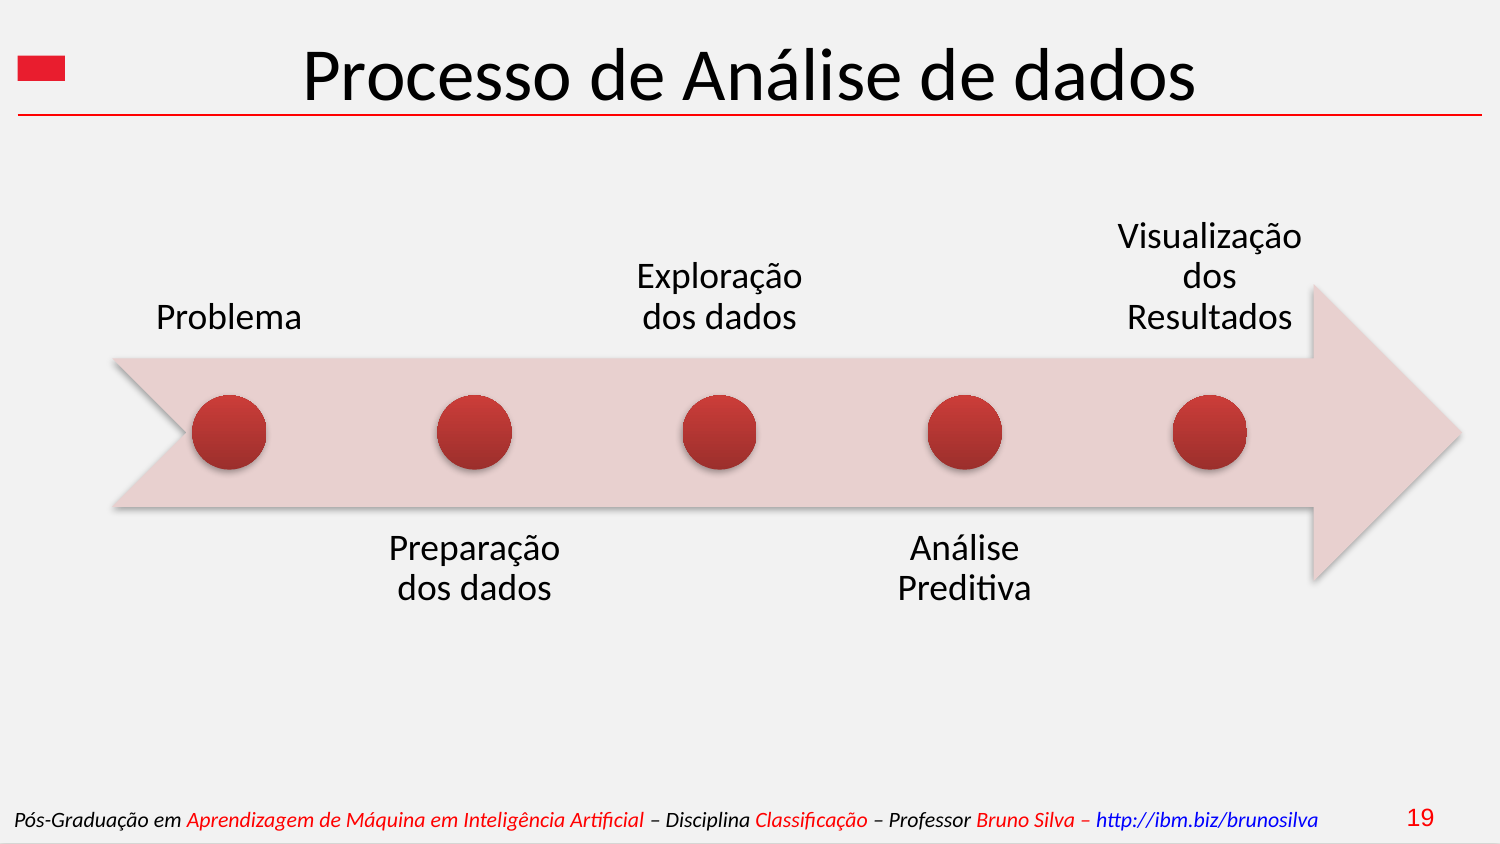

# Processo de Análise de dados
Problema
Preparação dos dados
Exploração dos dados
Análise Preditiva
Visualização dos Resultados